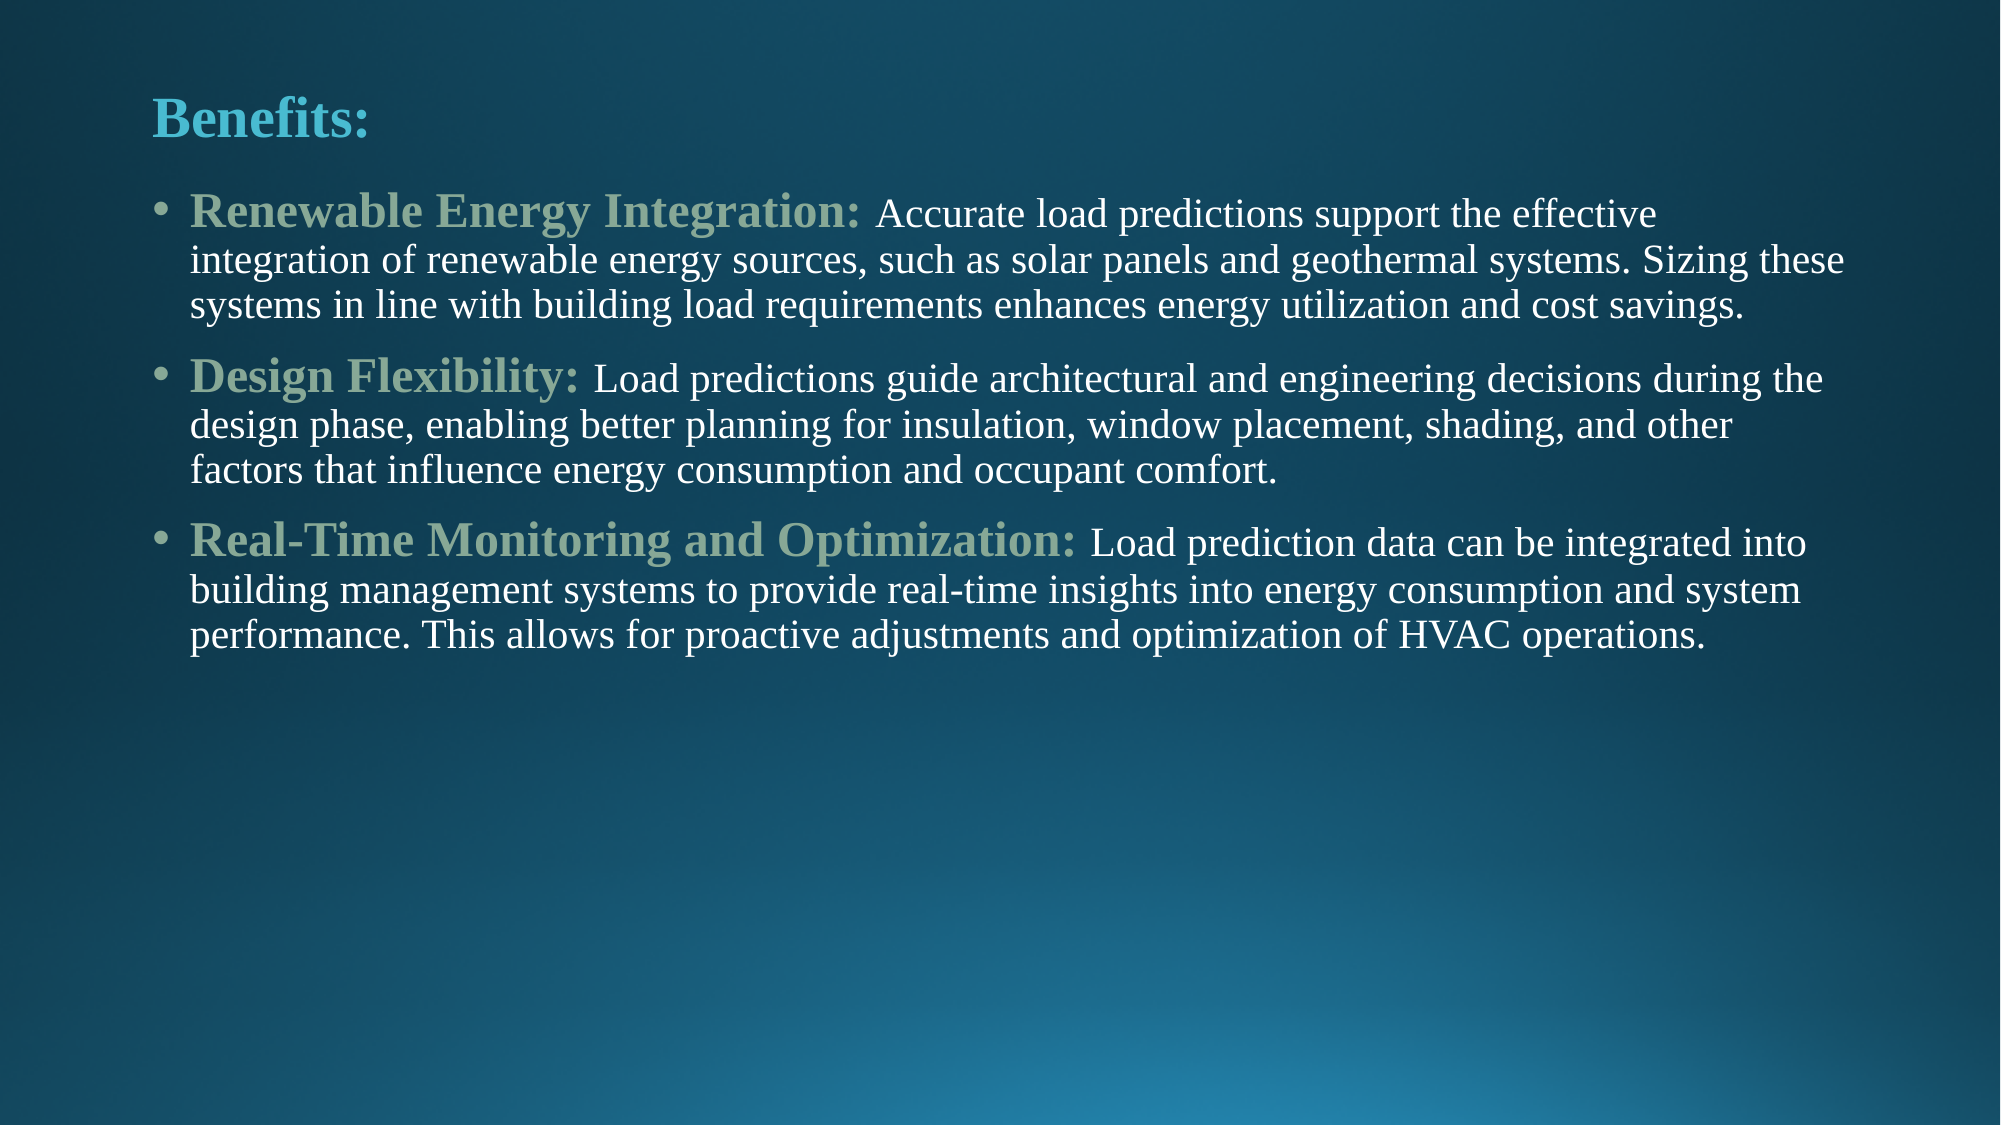

# Benefits:
Renewable Energy Integration: Accurate load predictions support the effective integration of renewable energy sources, such as solar panels and geothermal systems. Sizing these systems in line with building load requirements enhances energy utilization and cost savings.
Design Flexibility: Load predictions guide architectural and engineering decisions during the design phase, enabling better planning for insulation, window placement, shading, and other factors that influence energy consumption and occupant comfort.
Real-Time Monitoring and Optimization: Load prediction data can be integrated into building management systems to provide real-time insights into energy consumption and system performance. This allows for proactive adjustments and optimization of HVAC operations.